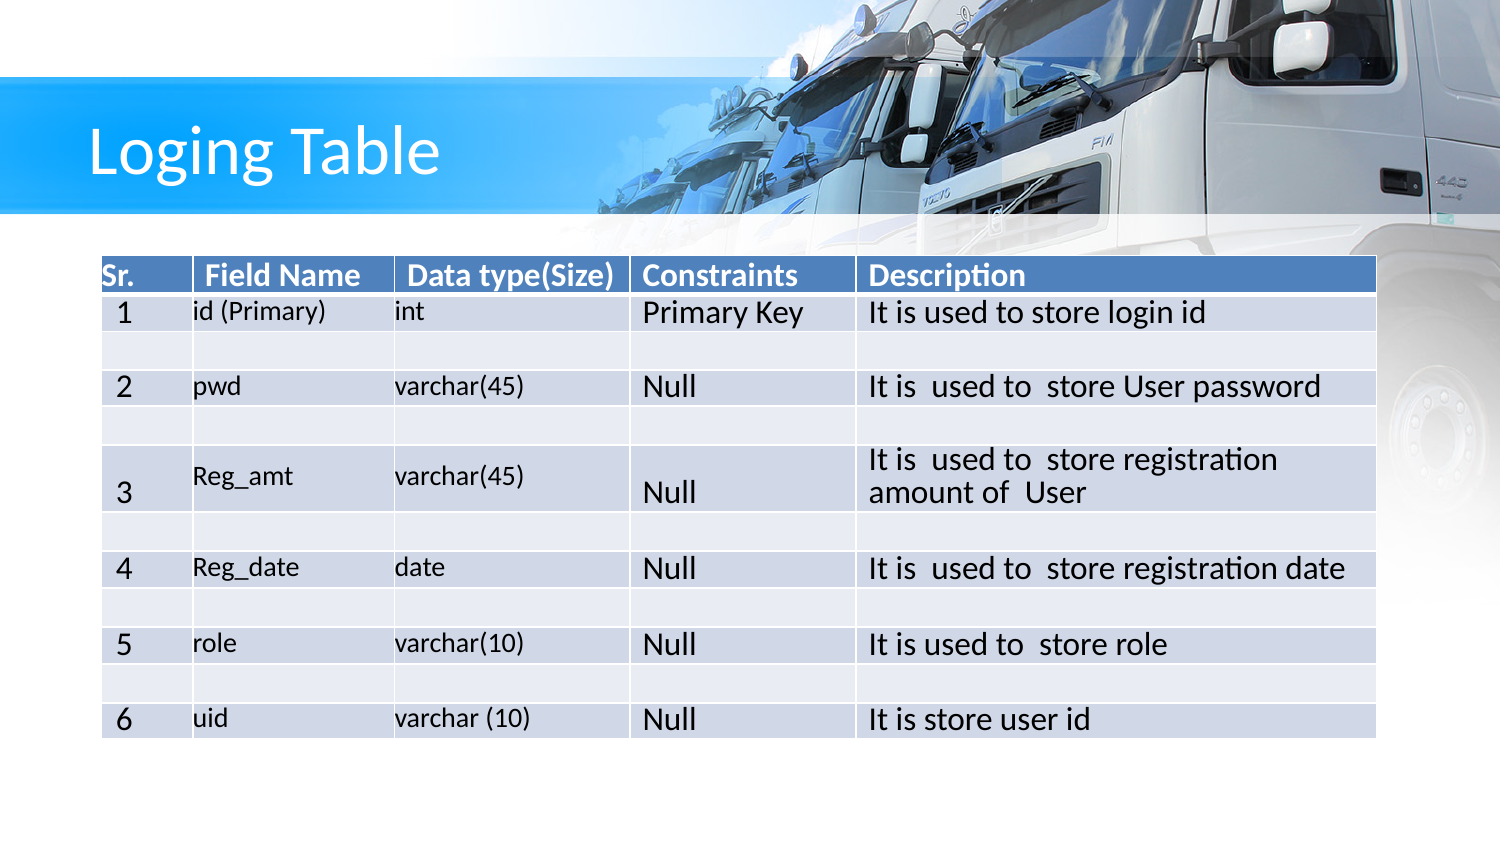

# Loging Table
| Sr. | Field Name | Data type(Size) | Constraints | Description |
| --- | --- | --- | --- | --- |
| 1 | id (Primary) | int | Primary Key | It is used to store login id |
|  |  |  |  |  |
| 2 | pwd | varchar(45) | Null | It is  used to  store User password |
|  |  |  |  |  |
| 3 | Reg\_amt | varchar(45) | Null | It is  used to  store registration amount of  User |
|  |  |  |  |  |
| 4 | Reg\_date | date | Null | It is  used to  store registration date |
|  |  |  |  |  |
| 5 | role | varchar(10) | Null | It is used to  store role |
|  |  |  |  |  |
| 6 | uid | varchar (10) | Null | It is store user id |